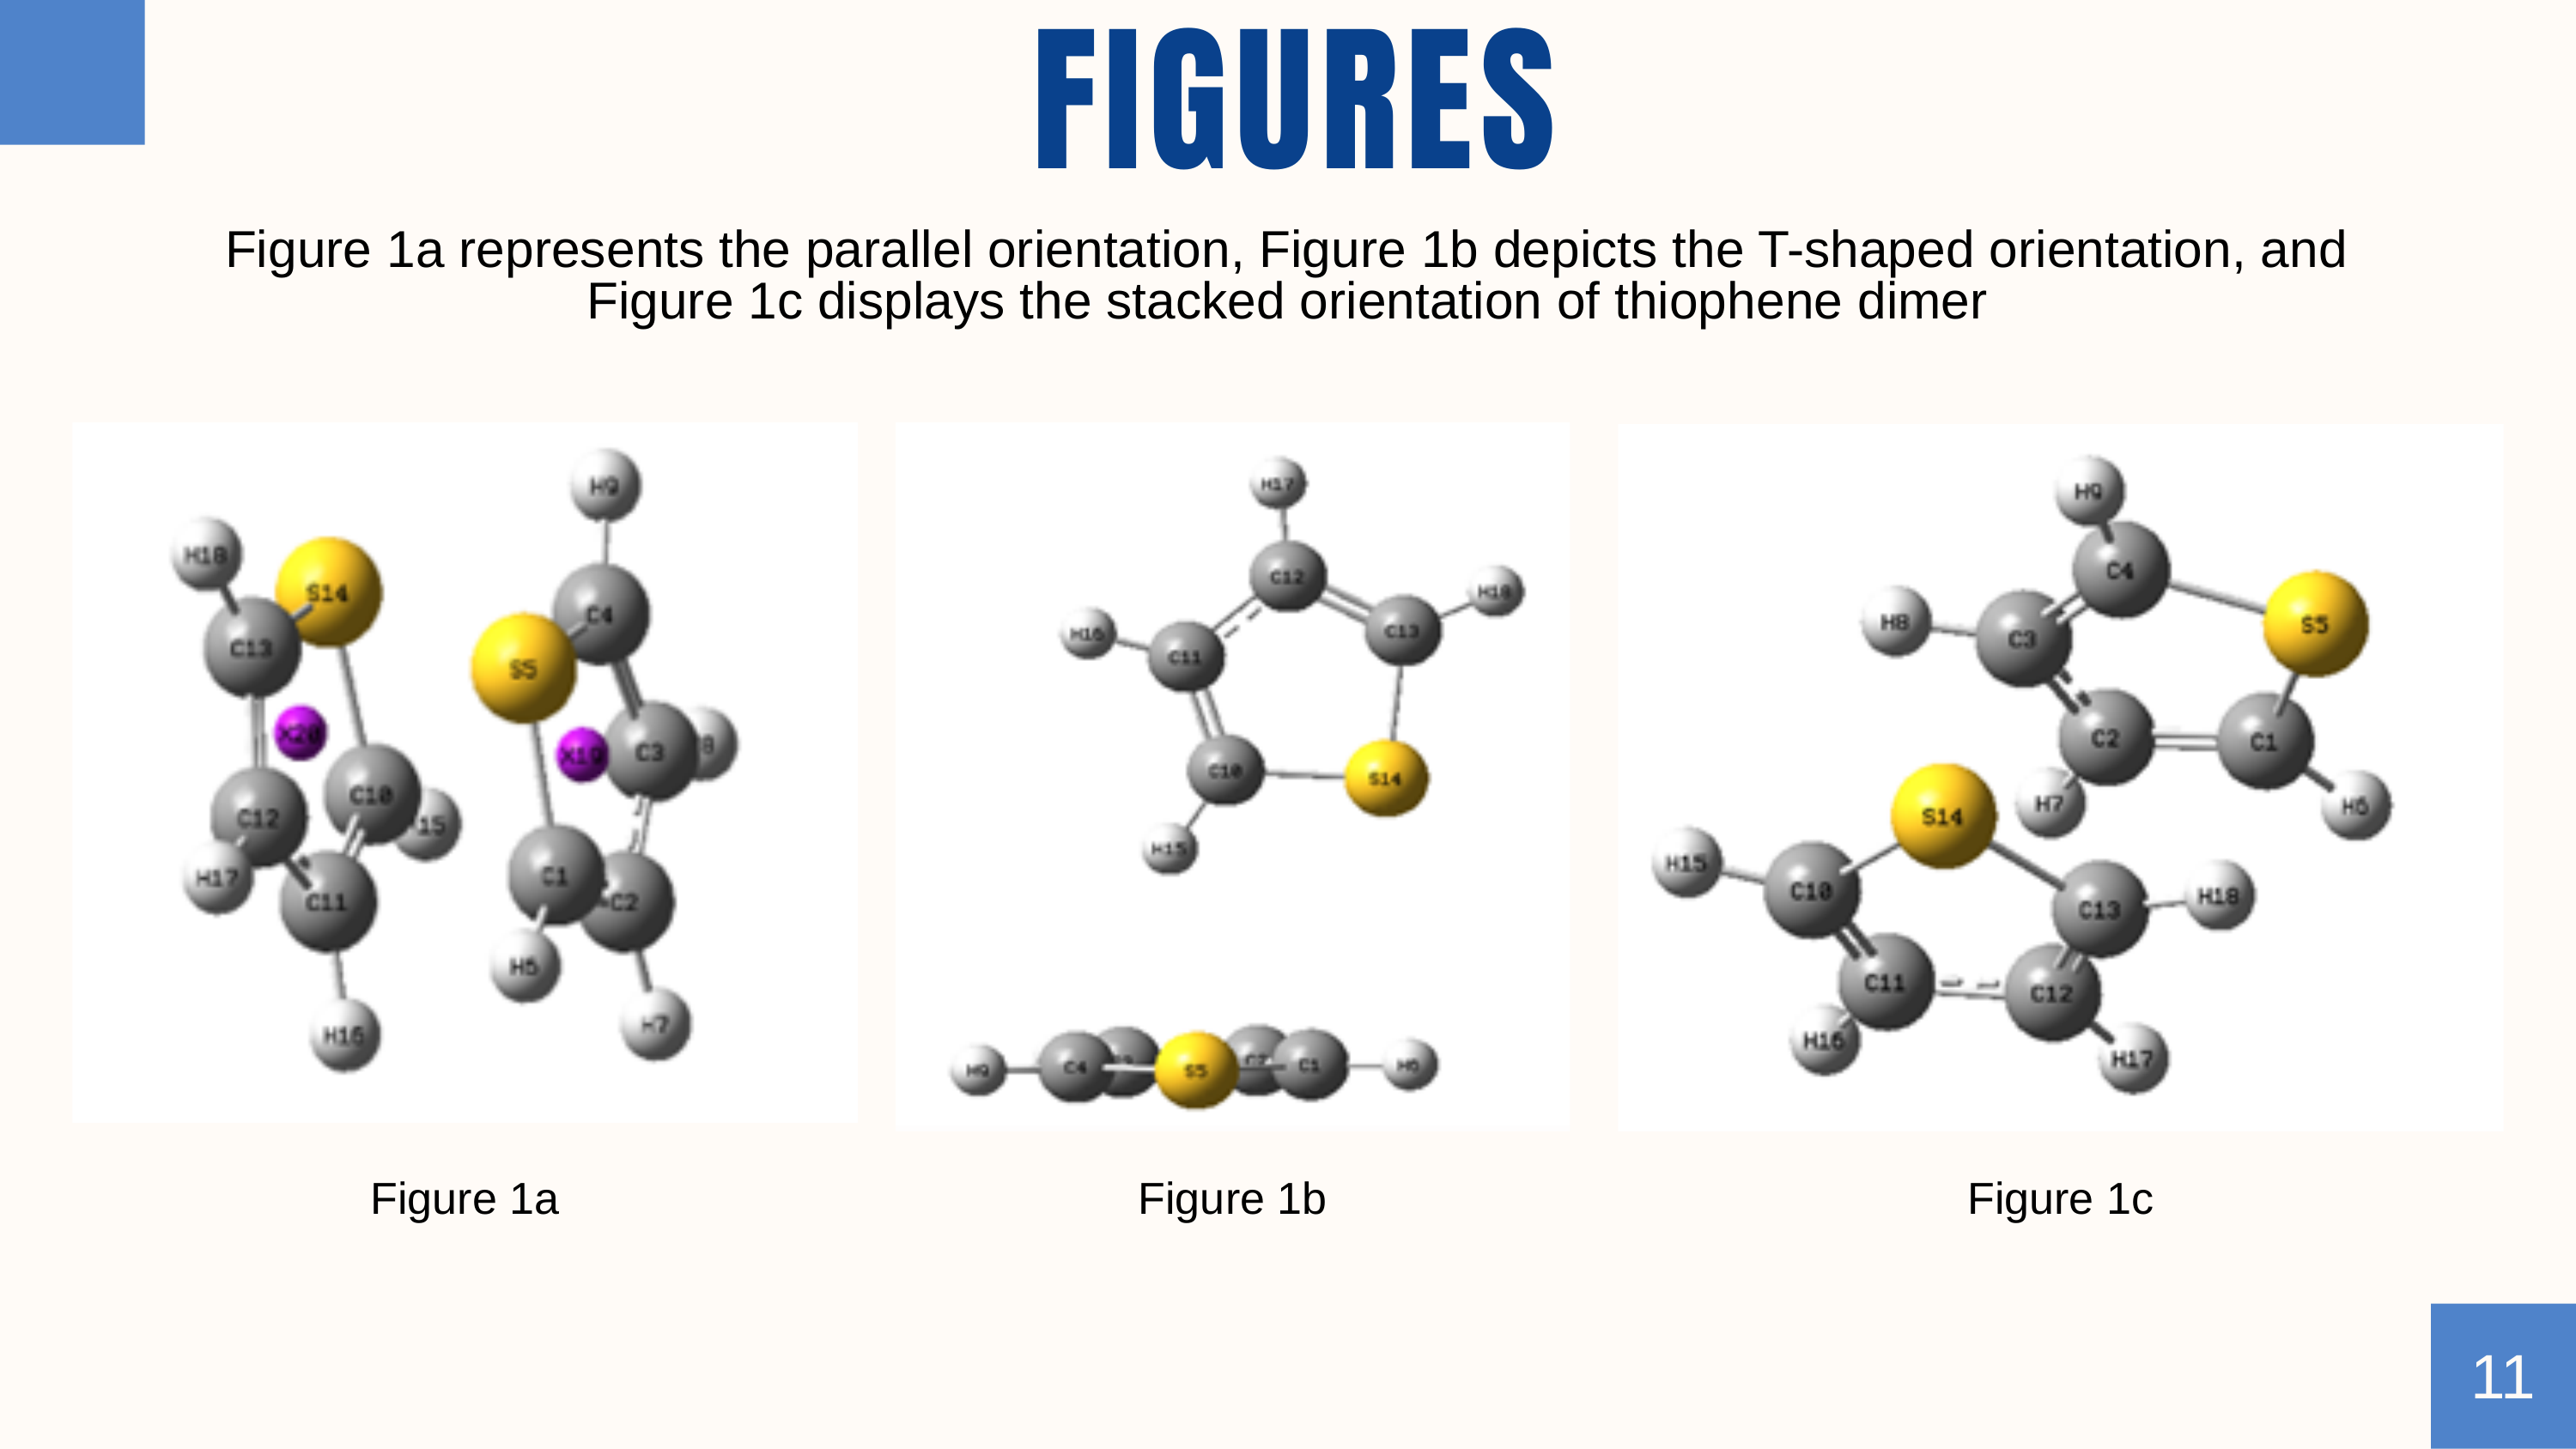

FIGURES
Figure 1a represents the parallel orientation, Figure 1b depicts the T-shaped orientation, and Figure 1c displays the stacked orientation of thiophene dimer

Figure 1a
Figure 1b
Figure 1c

11